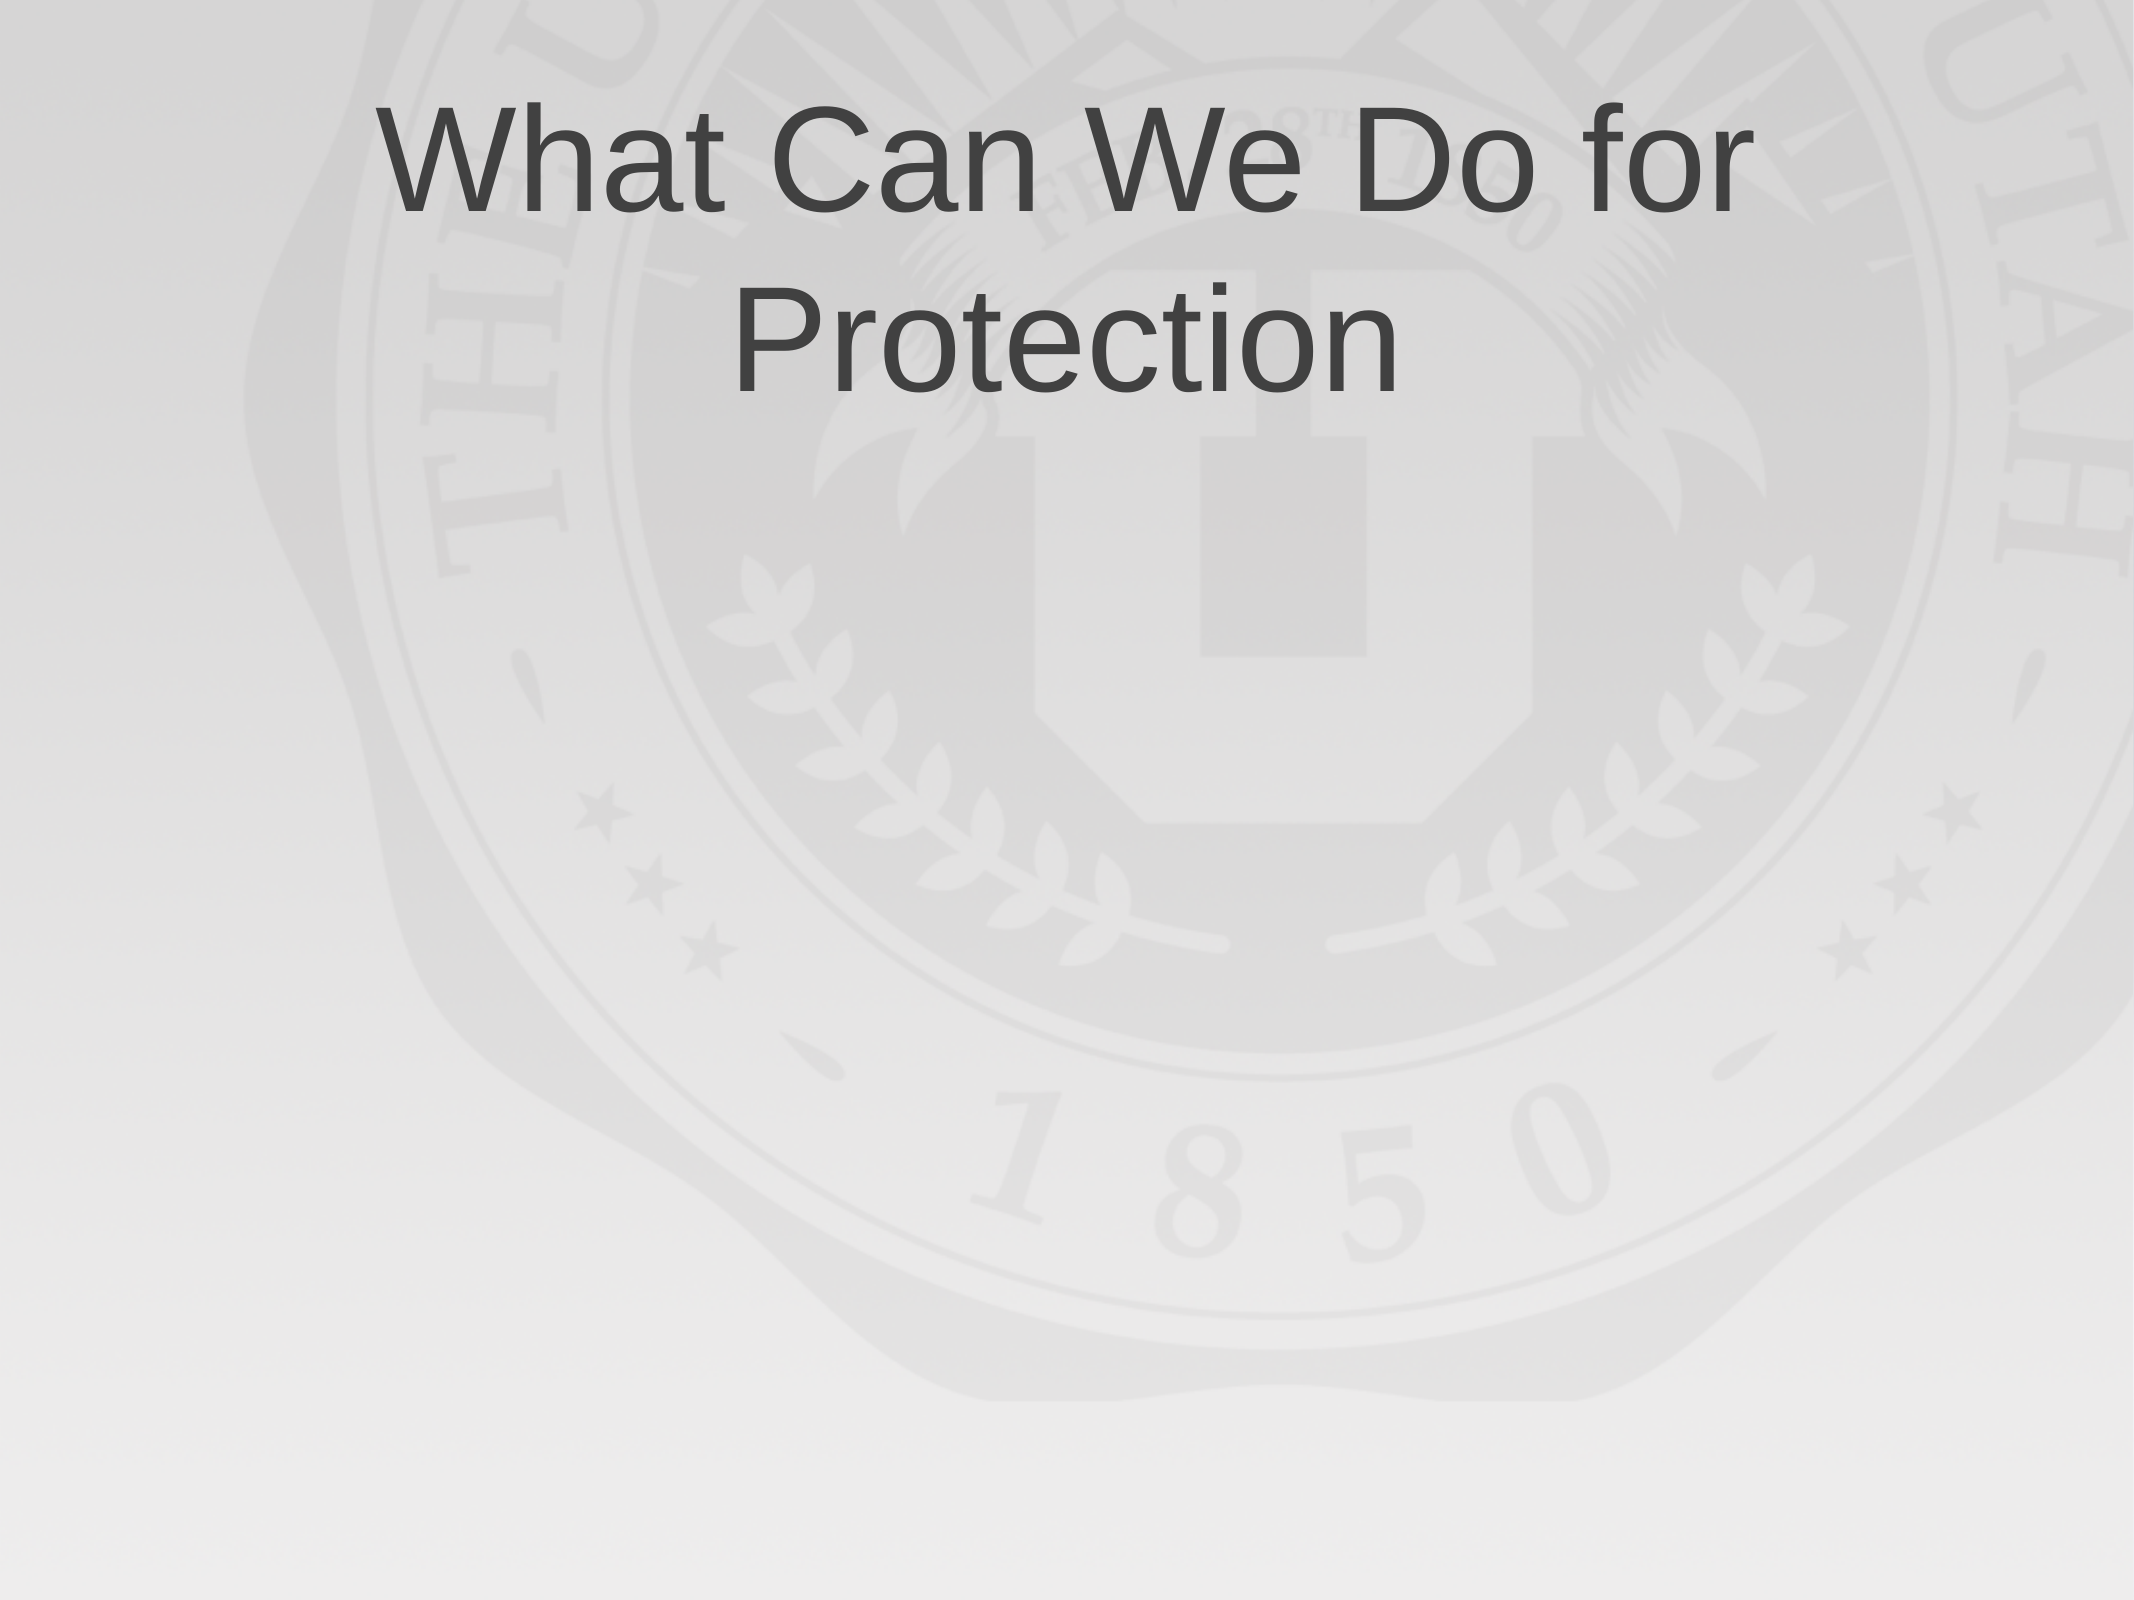

# What Can We Do for Protection